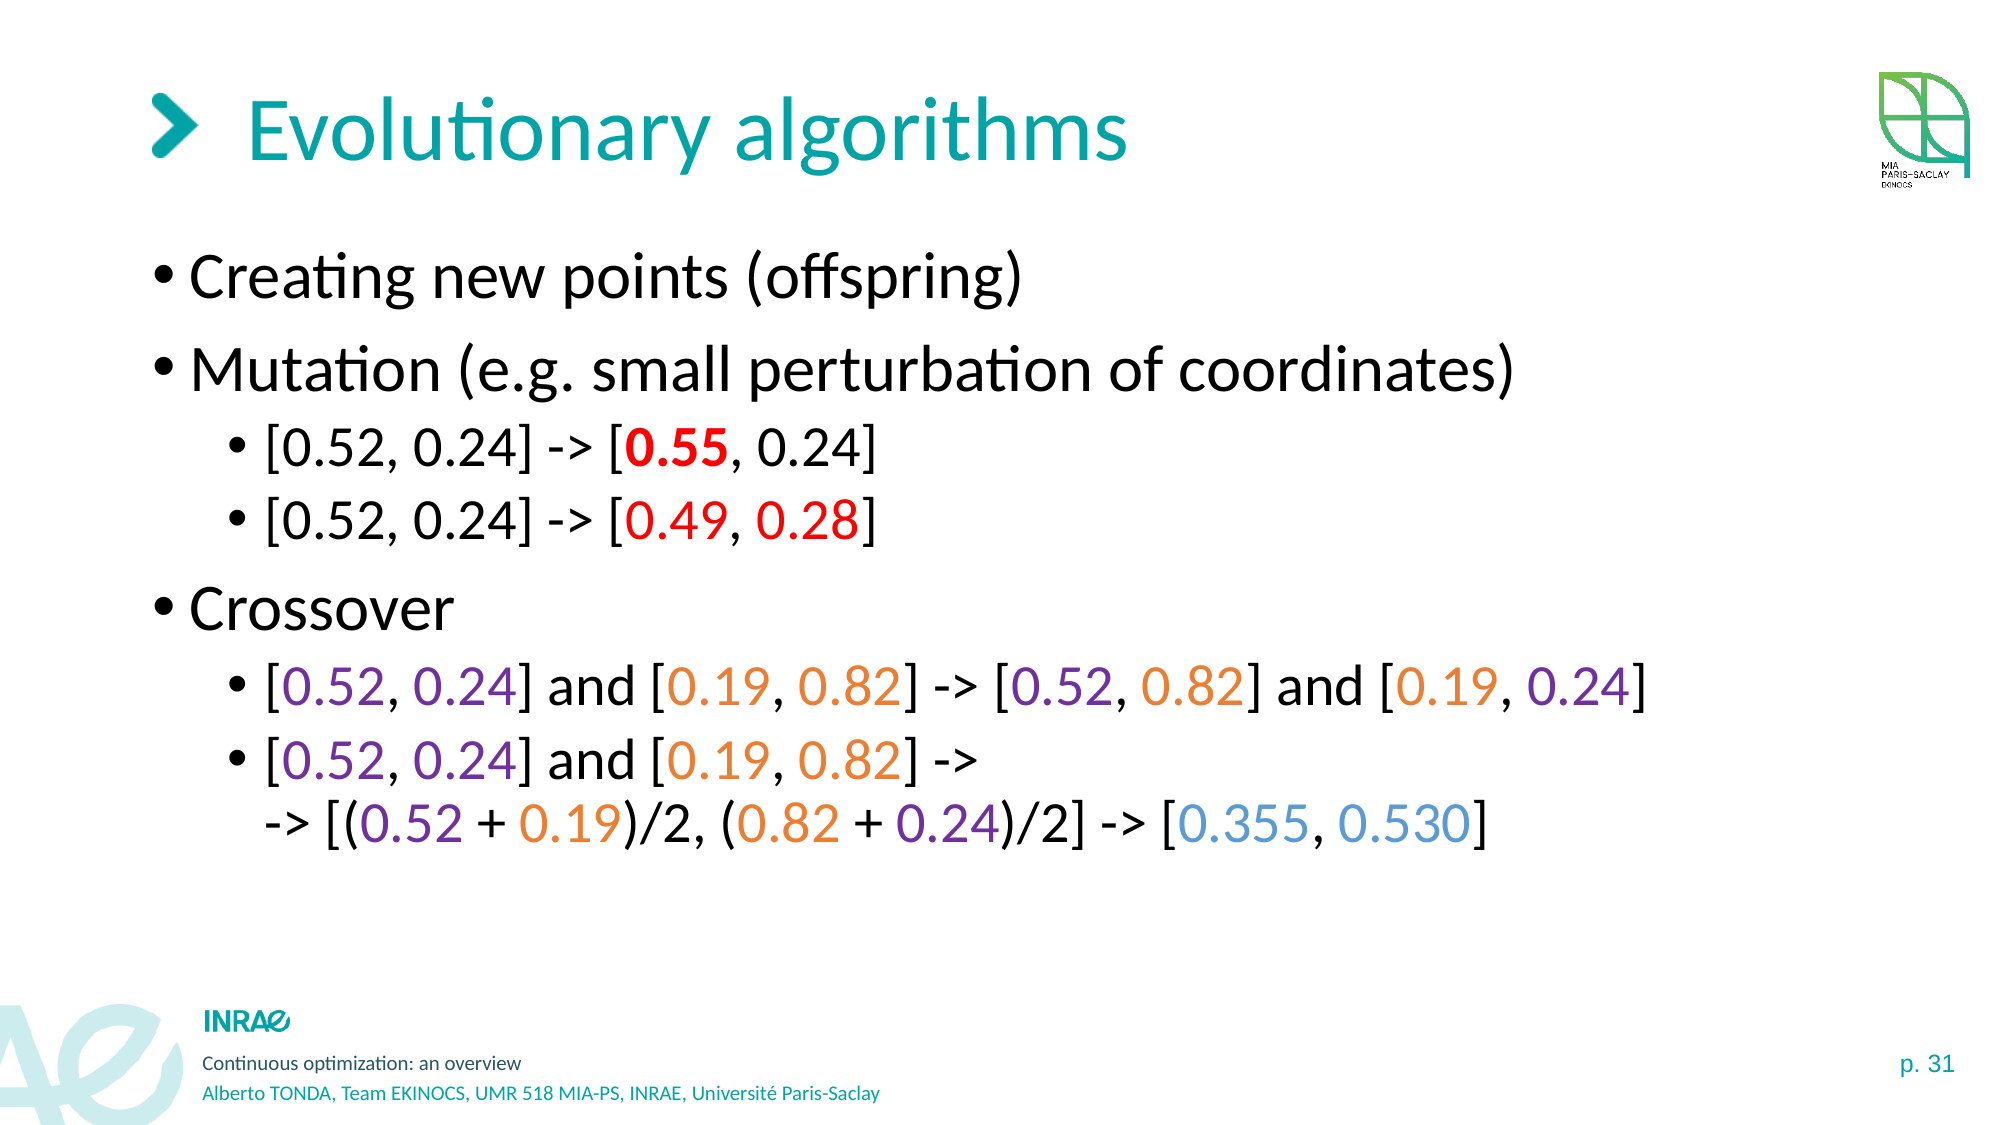

# Evolutionary algorithms
Creating new points (offspring)
Mutation (e.g. small perturbation of coordinates)
[0.52, 0.24] -> [0.55, 0.24]
[0.52, 0.24] -> [0.49, 0.28]
Crossover
[0.52, 0.24] and [0.19, 0.82] -> [0.52, 0.82] and [0.19, 0.24]
[0.52, 0.24] and [0.19, 0.82] ->
-> [(0.52 + 0.19)/2, (0.82 + 0.24)/2] -> [0.355, 0.530]